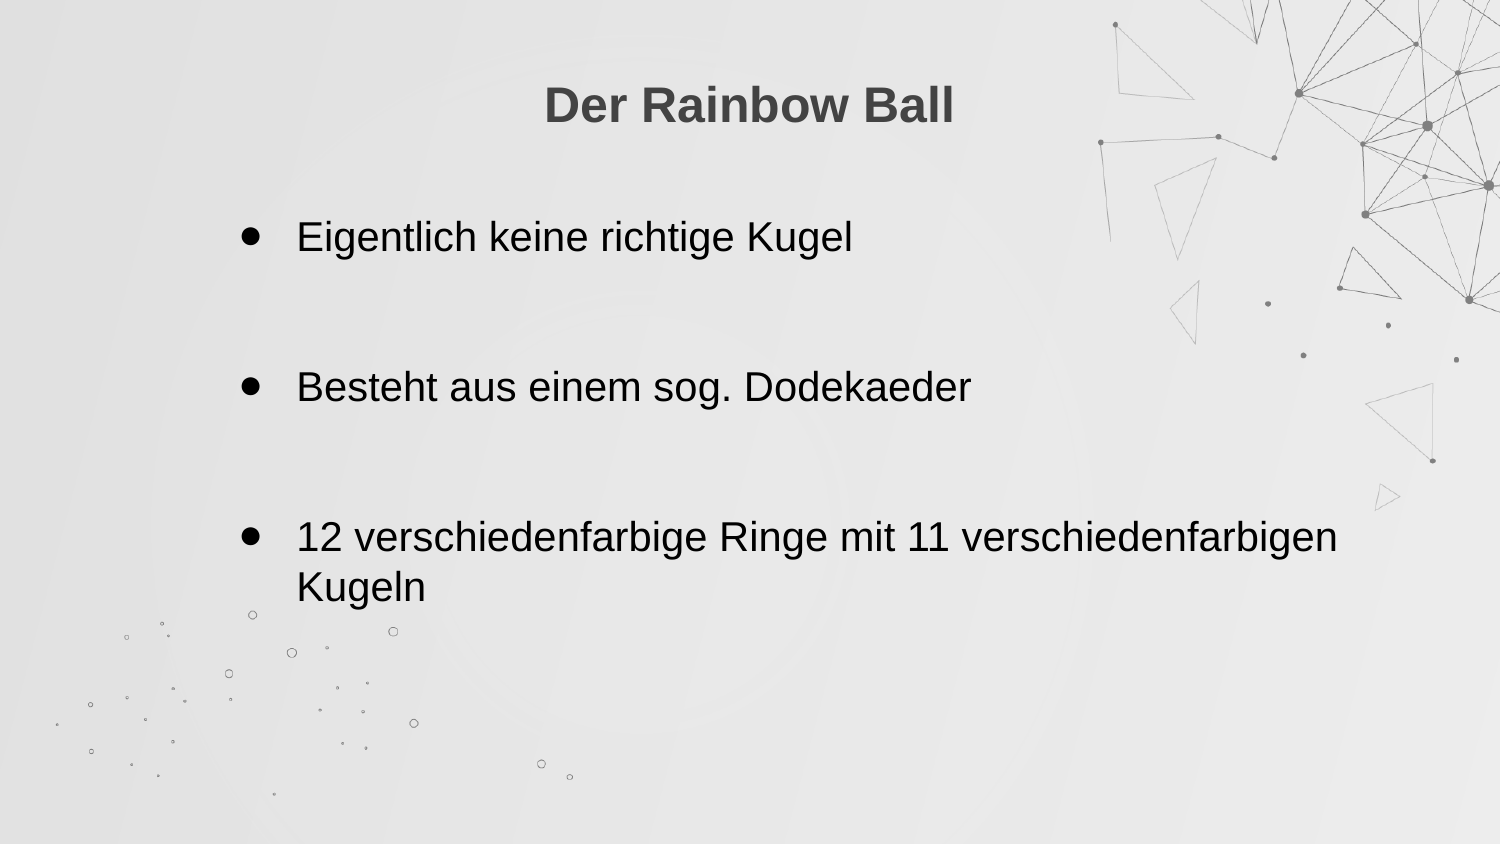

# Der Rainbow Ball
Eigentlich keine richtige Kugel

Besteht aus einem sog. Dodekaeder

12 verschiedenfarbige Ringe mit 11 verschiedenfarbigen Kugeln